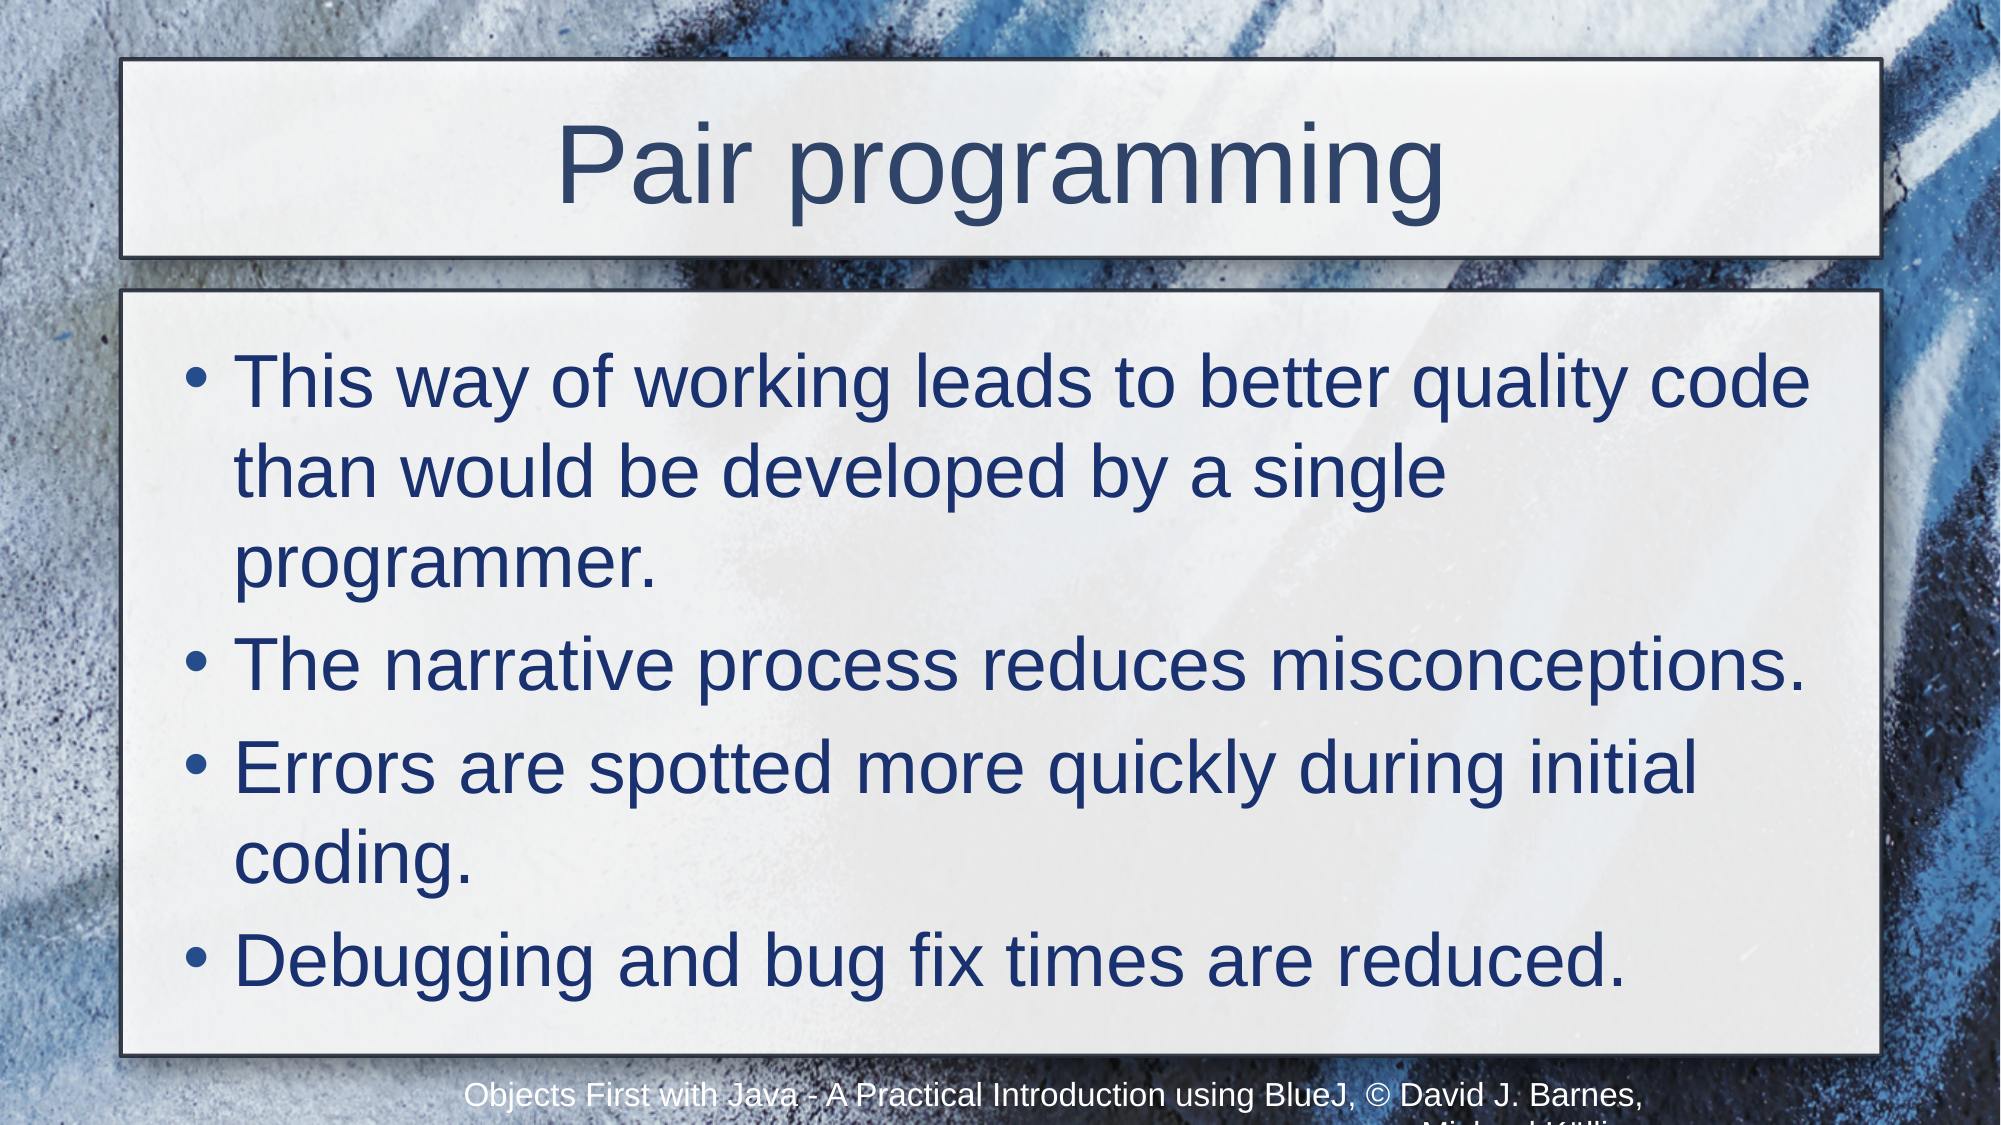

# Pair programming
This way of working leads to better quality code than would be developed by a single programmer.
The narrative process reduces misconceptions.
Errors are spotted more quickly during initial coding.
Debugging and bug fix times are reduced.